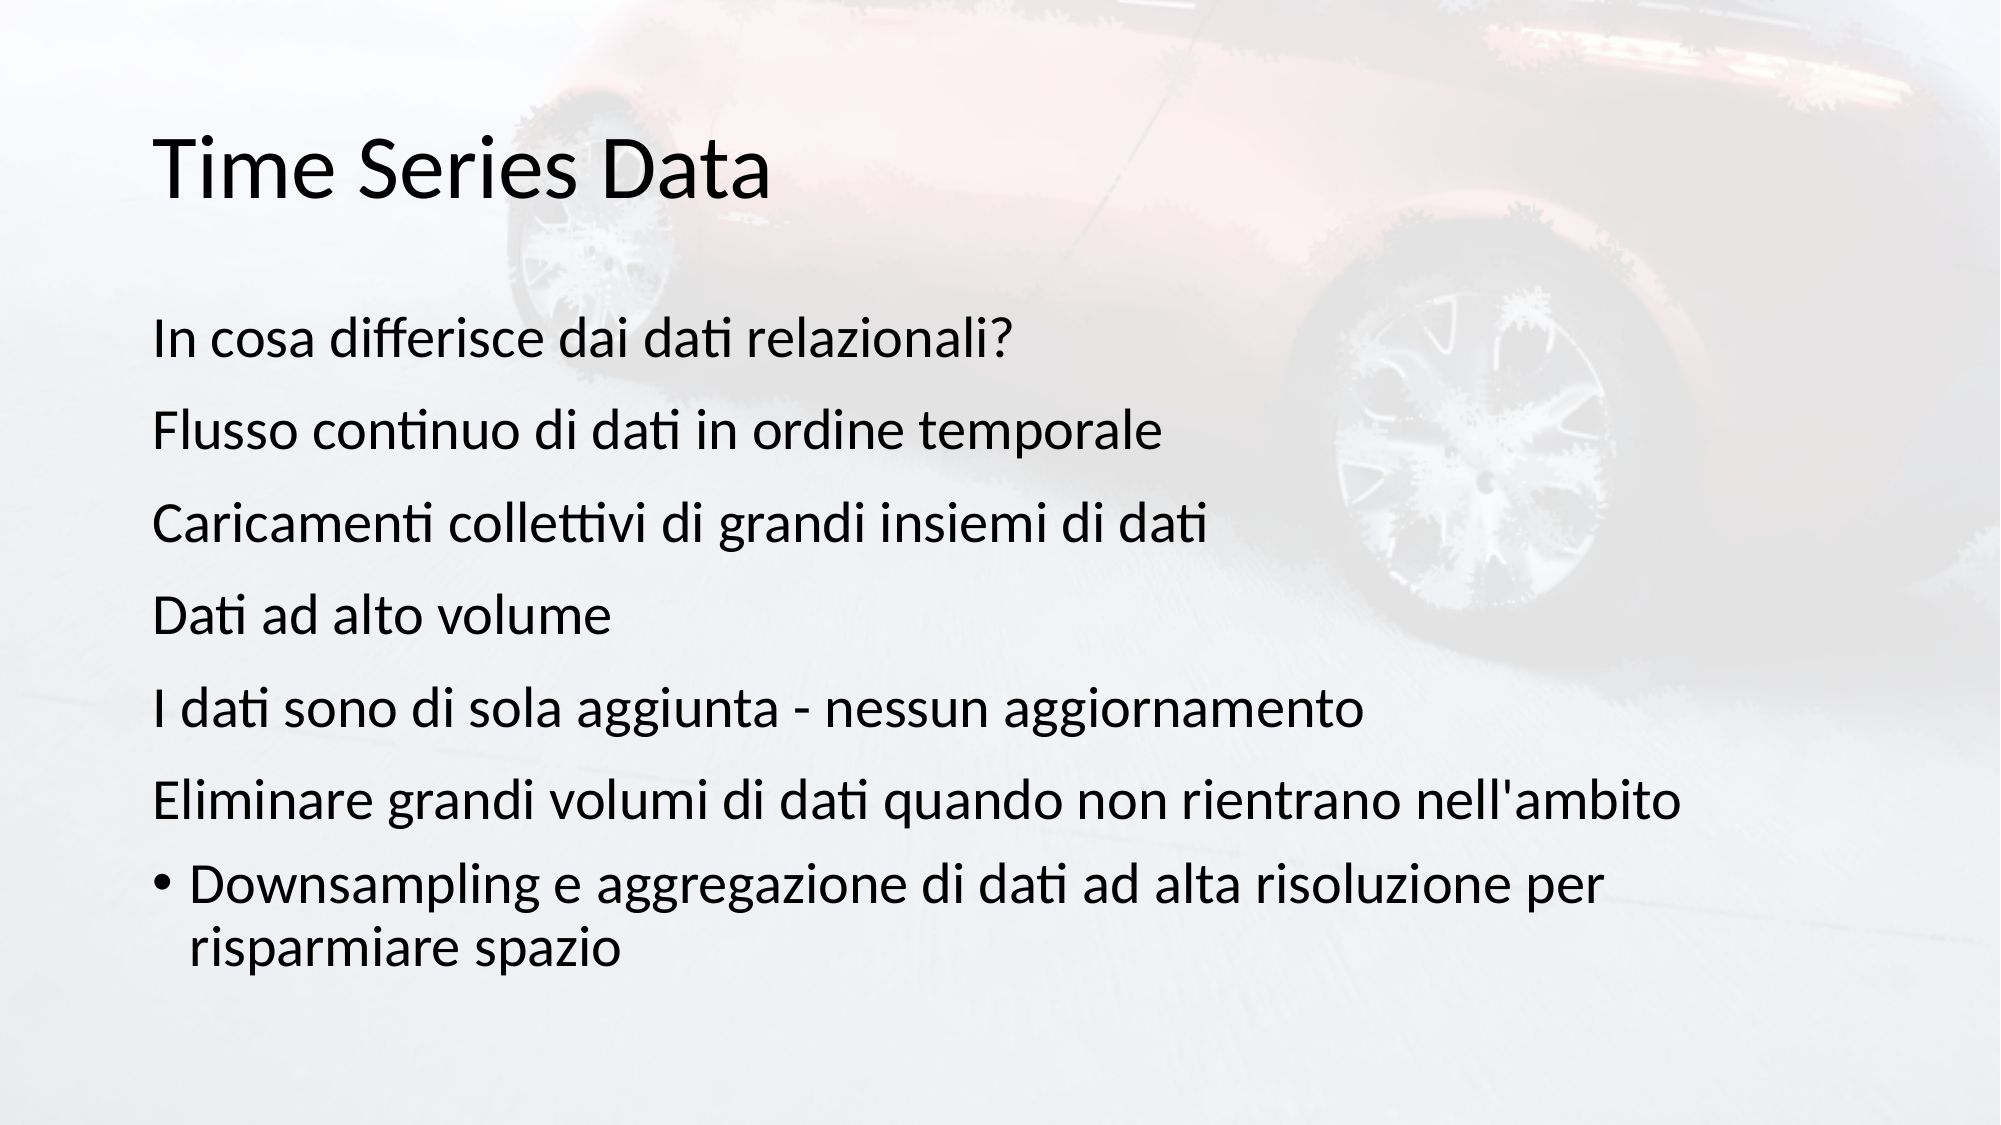

# Time Series Data

In cosa differisce dai dati relazionali?
Flusso continuo di dati in ordine temporale
Caricamenti collettivi di grandi insiemi di dati
Dati ad alto volume
I dati sono di sola aggiunta - nessun aggiornamento
Eliminare grandi volumi di dati quando non rientrano nell'ambito
Downsampling e aggregazione di dati ad alta risoluzione per risparmiare spazio